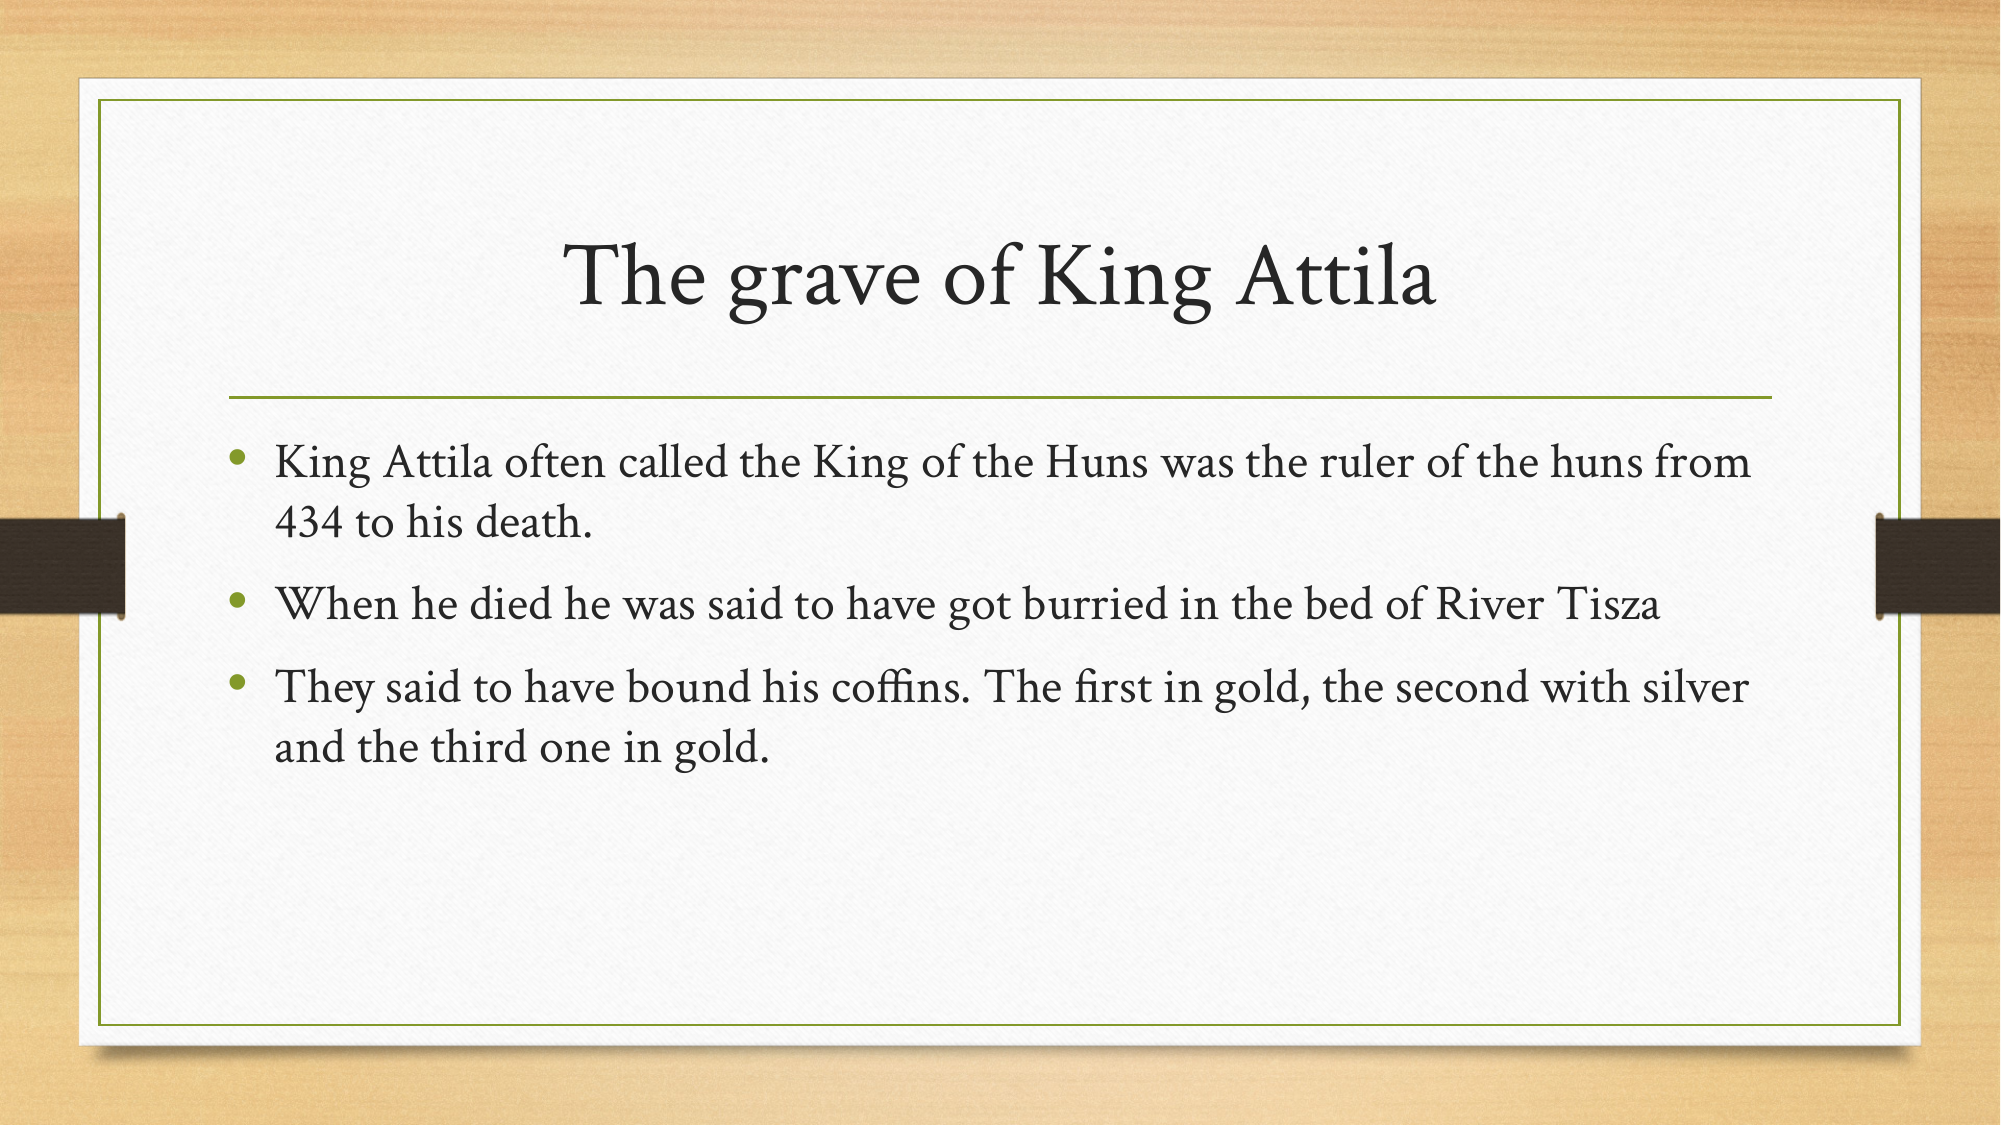

# The grave of King Attila
King Attila often called the King of the Huns was the ruler of the huns from 434 to his death.
When he died he was said to have got burried in the bed of River Tisza
They said to have bound his coffins. The first in gold, the second with silver and the third one in gold.